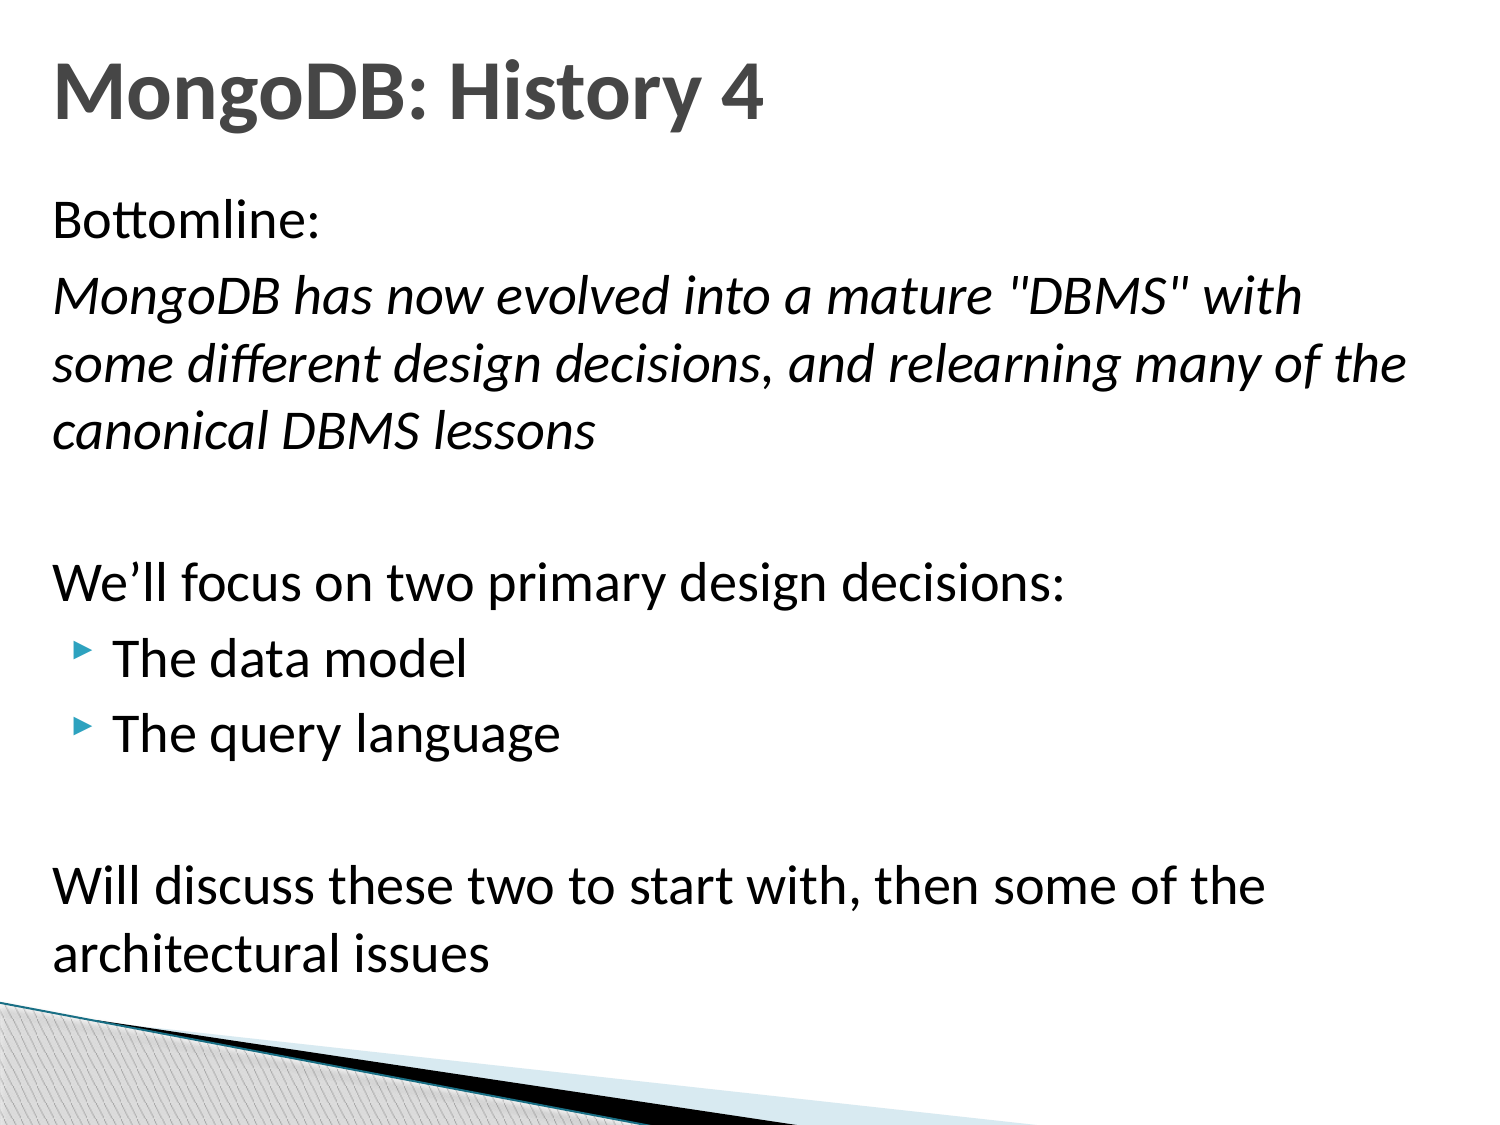

# MongoDB: History 4
Bottomline:
MongoDB has now evolved into a mature "DBMS" with some different design decisions, and relearning many of the canonical DBMS lessons

We’ll focus on two primary design decisions:
The data model
The query language

Will discuss these two to start with, then some of the architectural issues